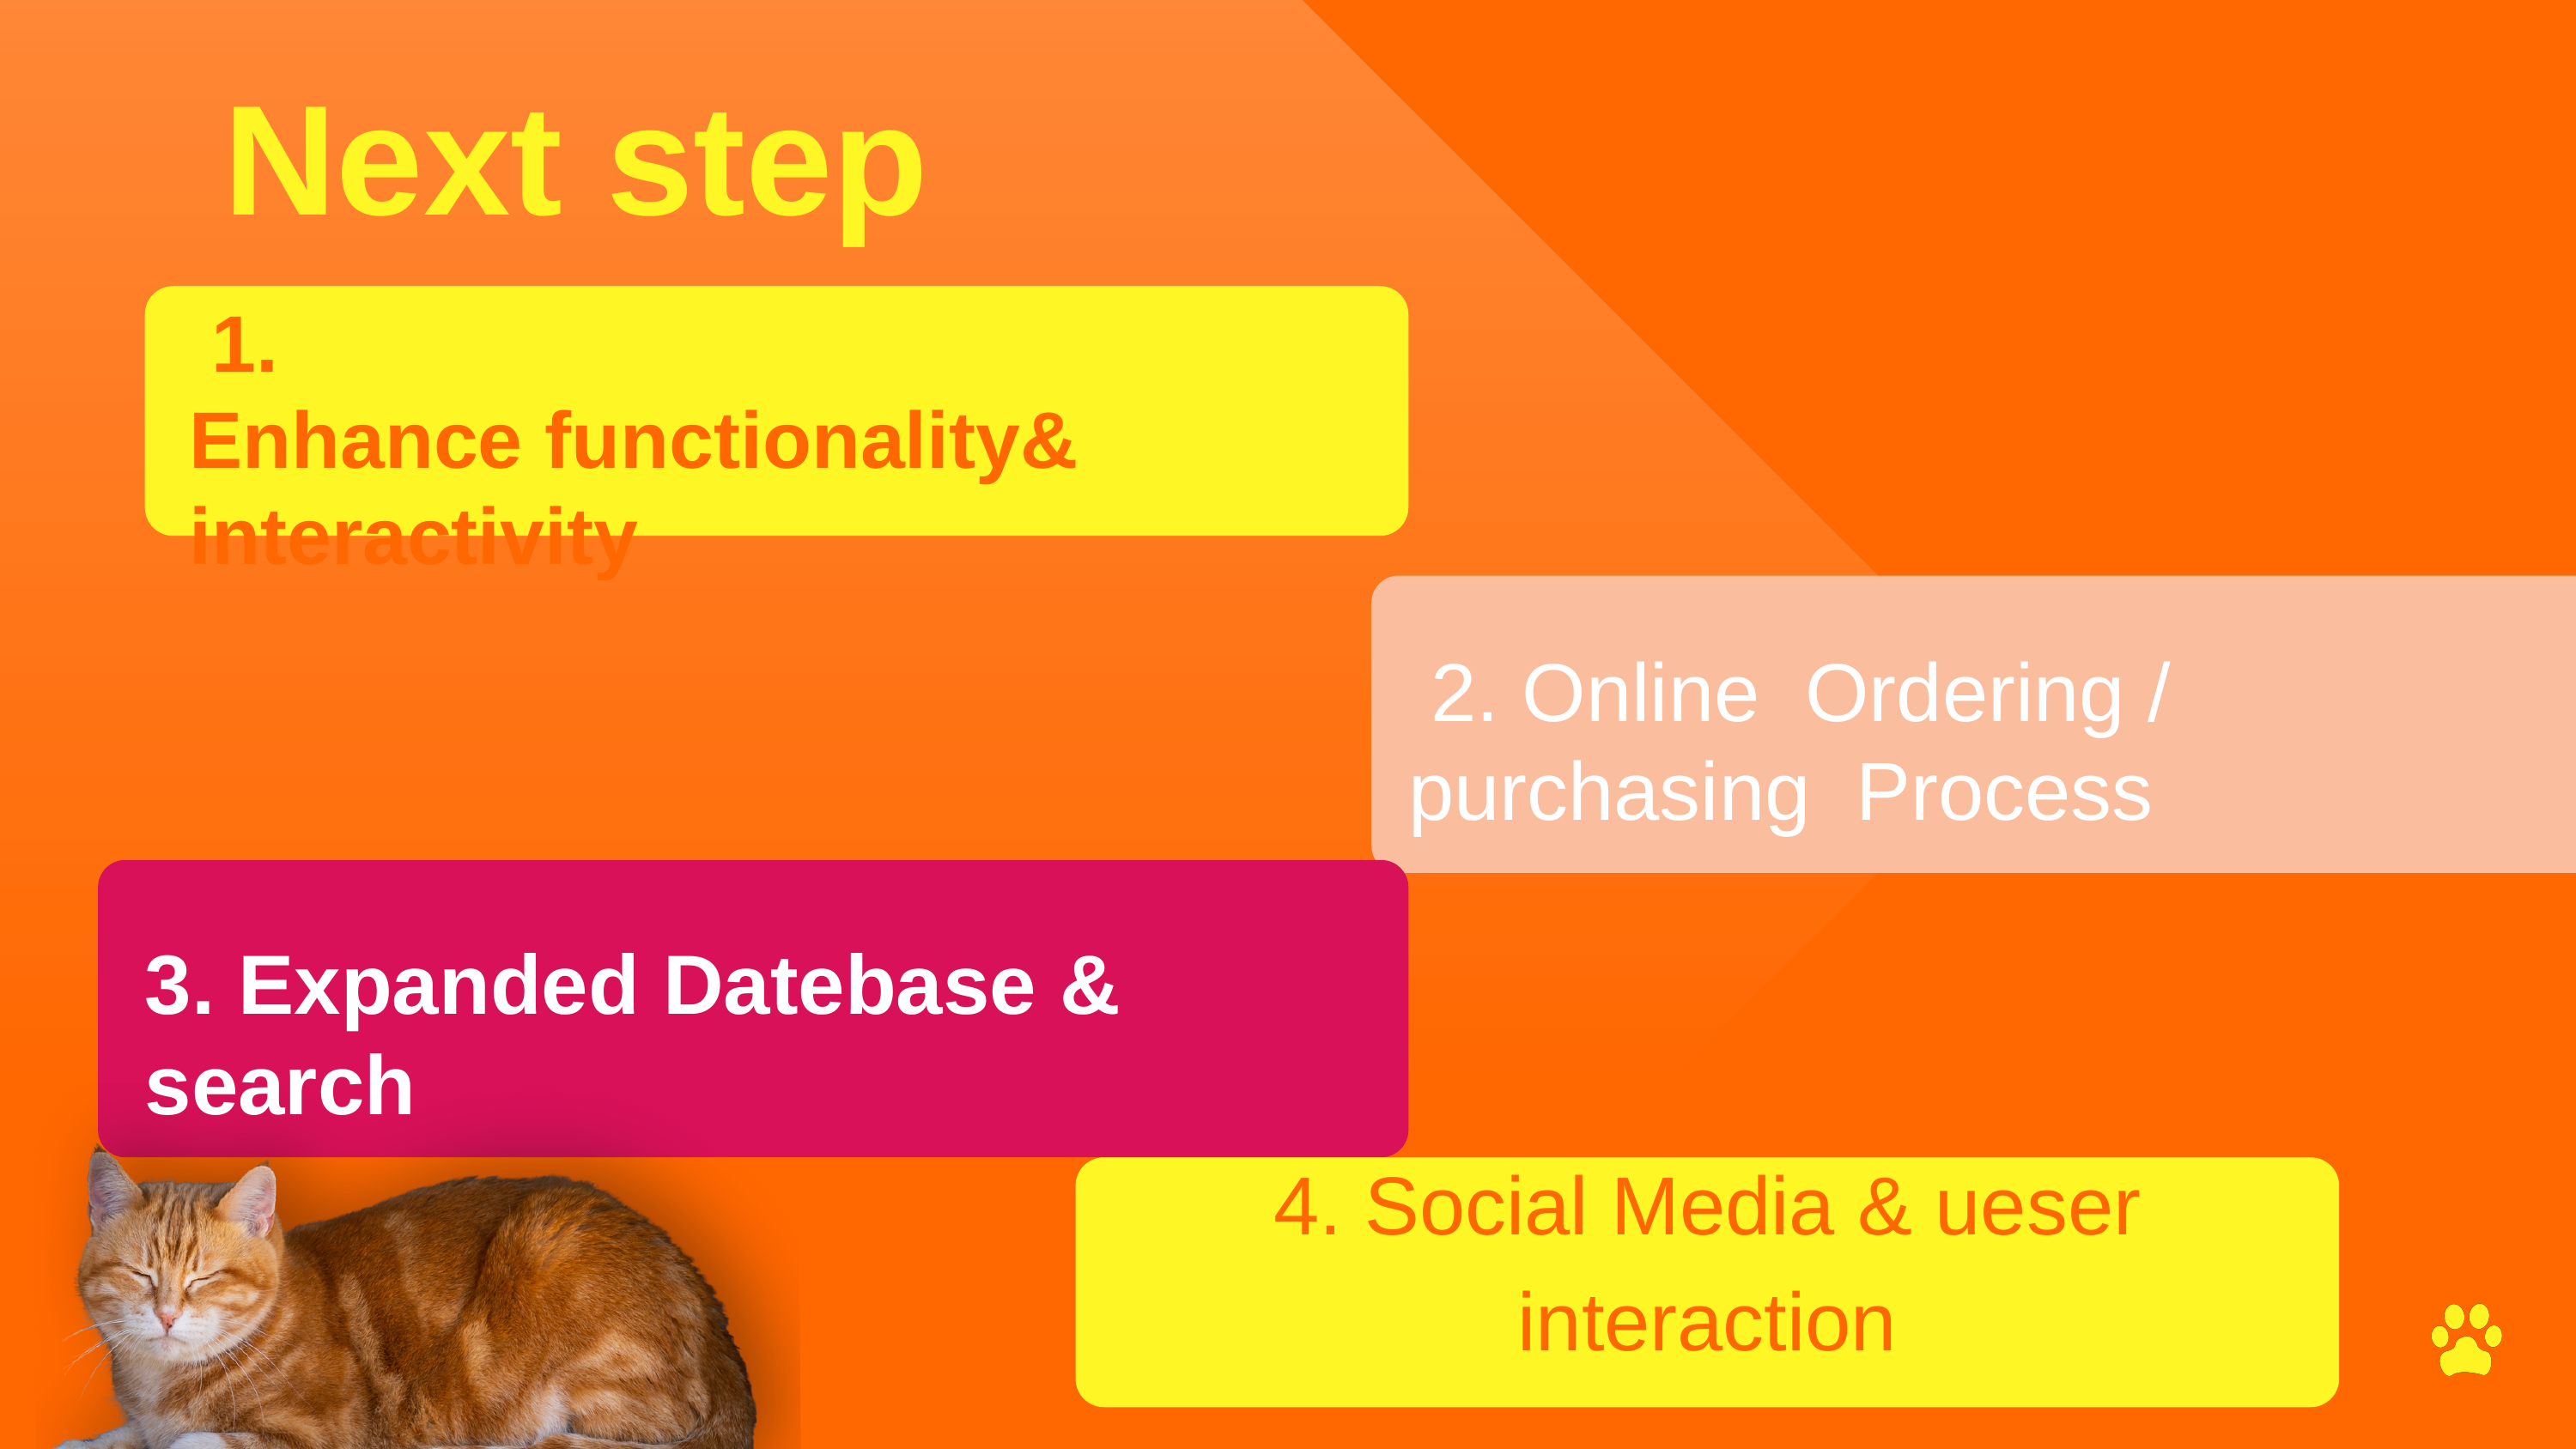

Next step

 1.
Enhance functionality& interactivity

 2. Online  Ordering / purchasing  Process

3. Expanded Datebase & search

4. Social Media & ueser interaction